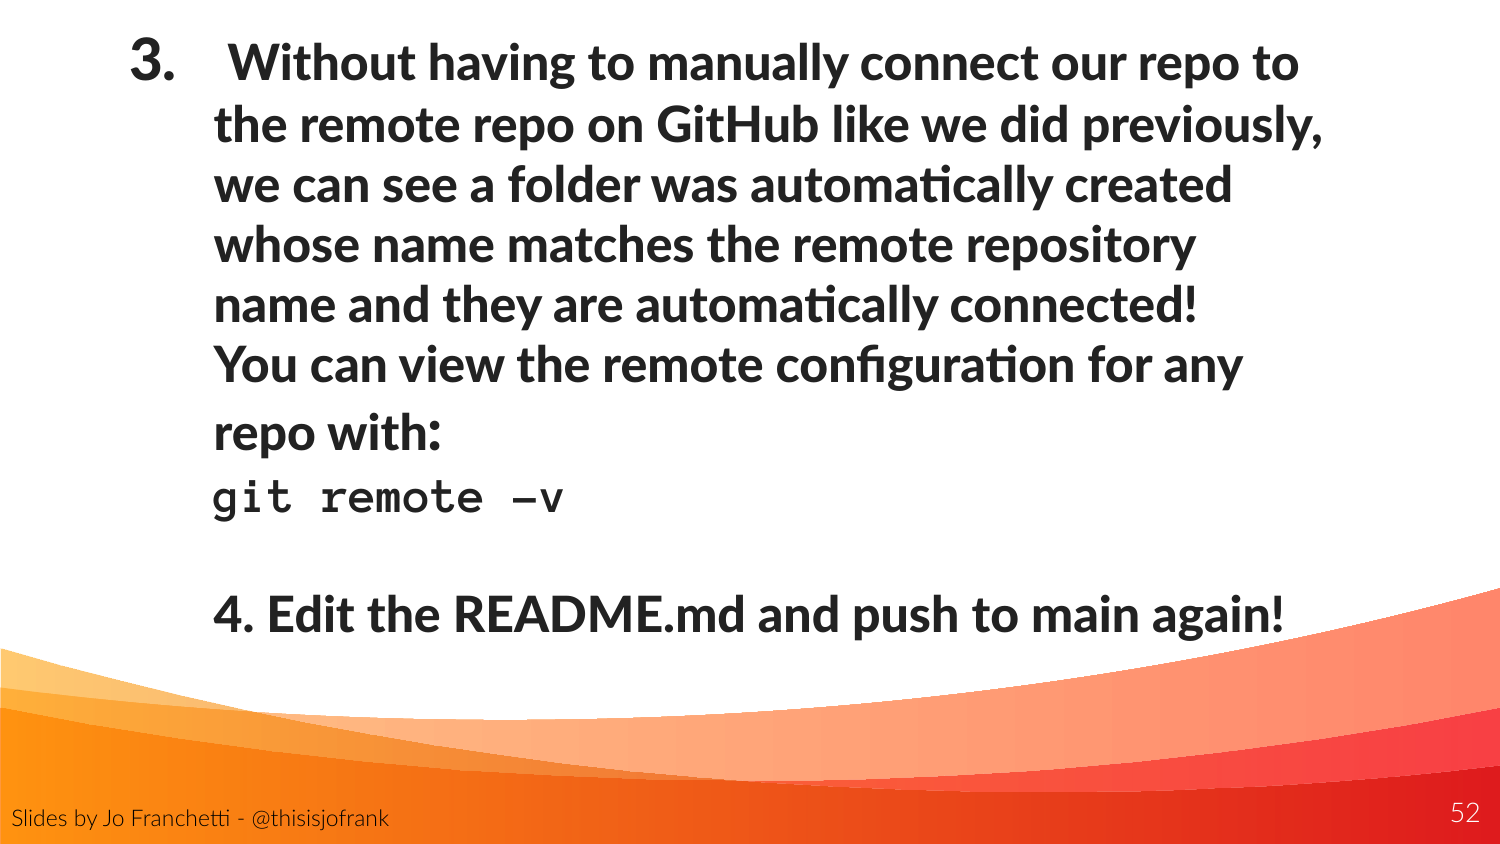

Without having to manually connect our repo to the remote repo on GitHub like we did previously, we can see a folder was automatically created whose name matches the remote repository name and they are automatically connected!
You can view the remote configuration for any repo with:
git remote –v
4. Edit the README.md and push to main again!

52